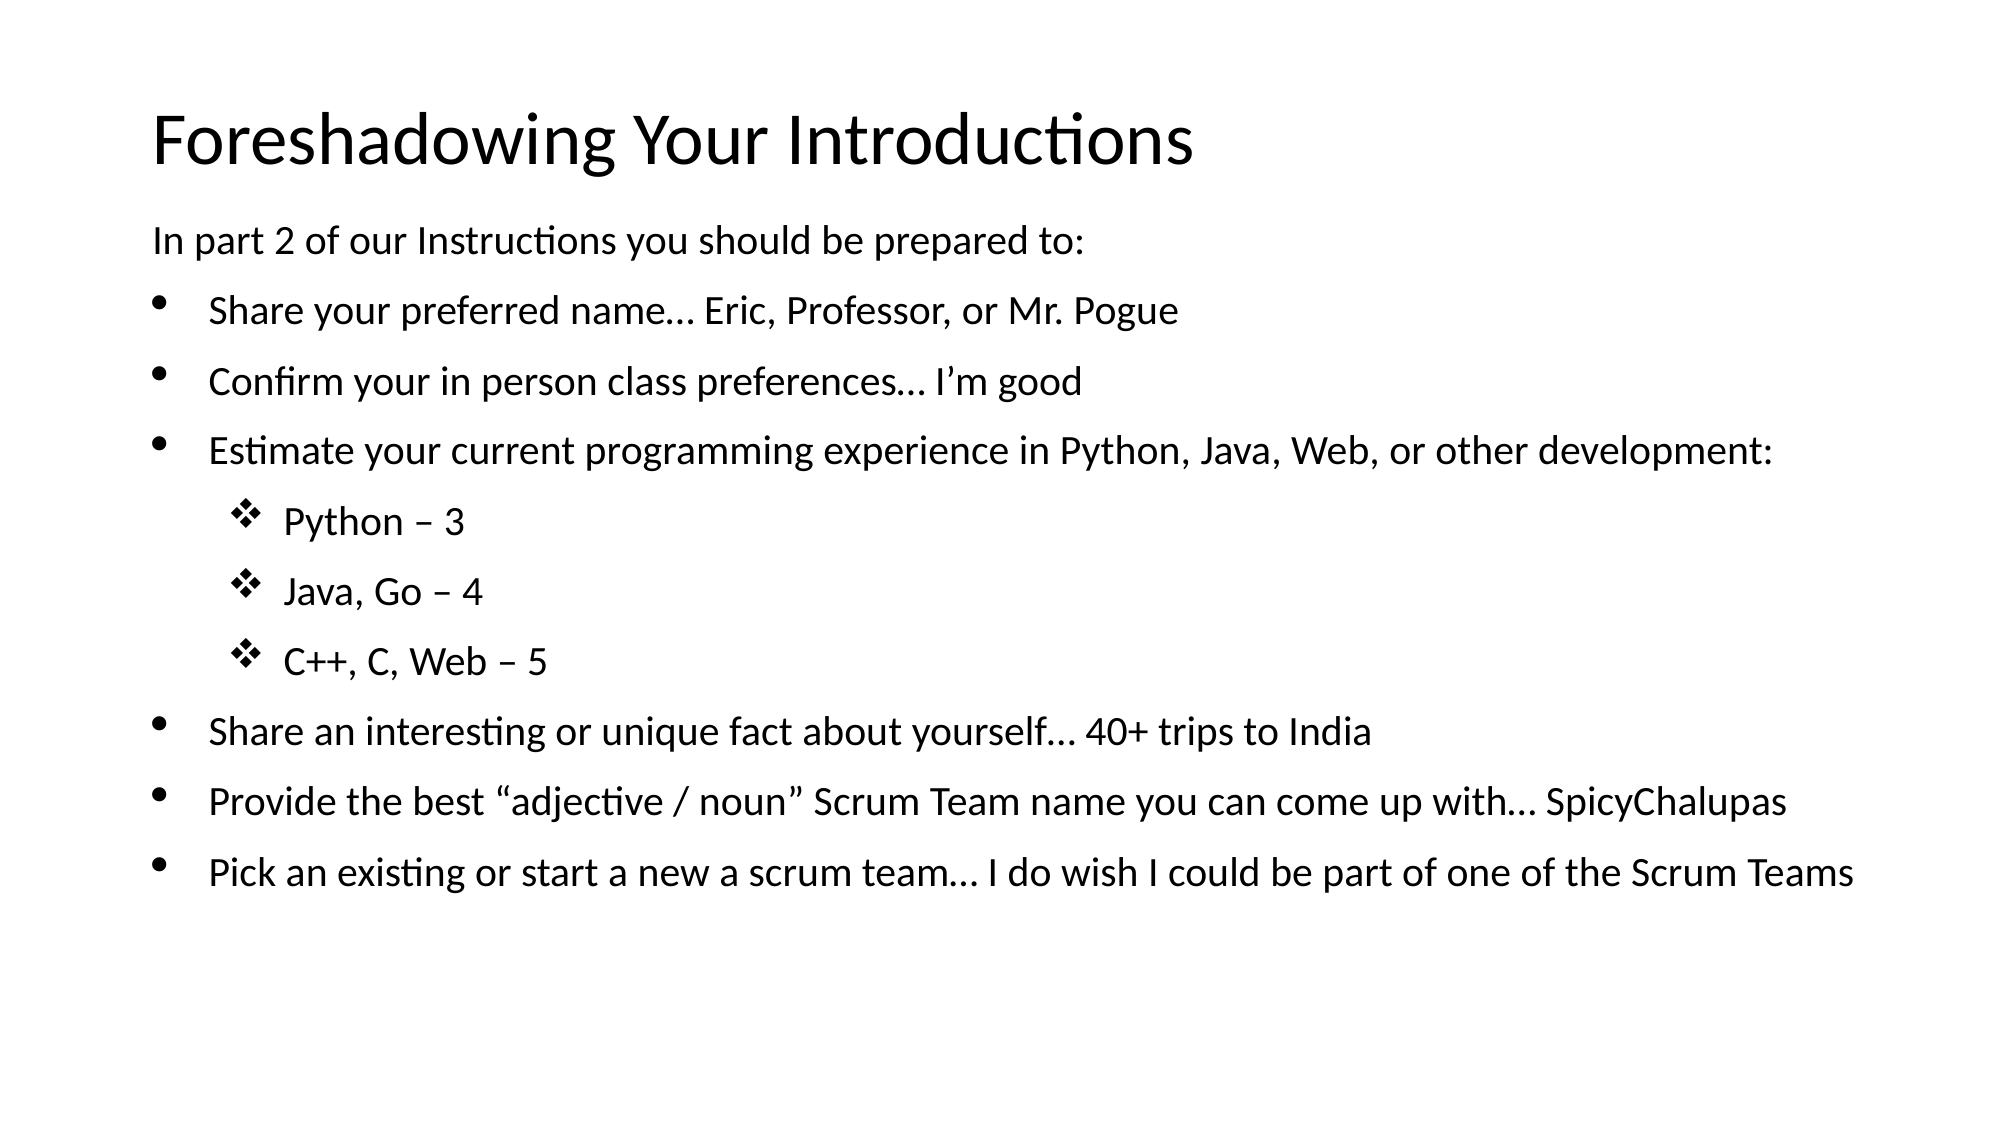

# Foreshadowing Your Introductions
In part 2 of our Instructions you should be prepared to:
Share your preferred name… Eric, Professor, or Mr. Pogue
Confirm your in person class preferences… I’m good
Estimate your current programming experience in Python, Java, Web, or other development:
Python – 3
Java, Go – 4
C++, C, Web – 5
Share an interesting or unique fact about yourself… 40+ trips to India
Provide the best “adjective / noun” Scrum Team name you can come up with… SpicyChalupas
Pick an existing or start a new a scrum team… I do wish I could be part of one of the Scrum Teams